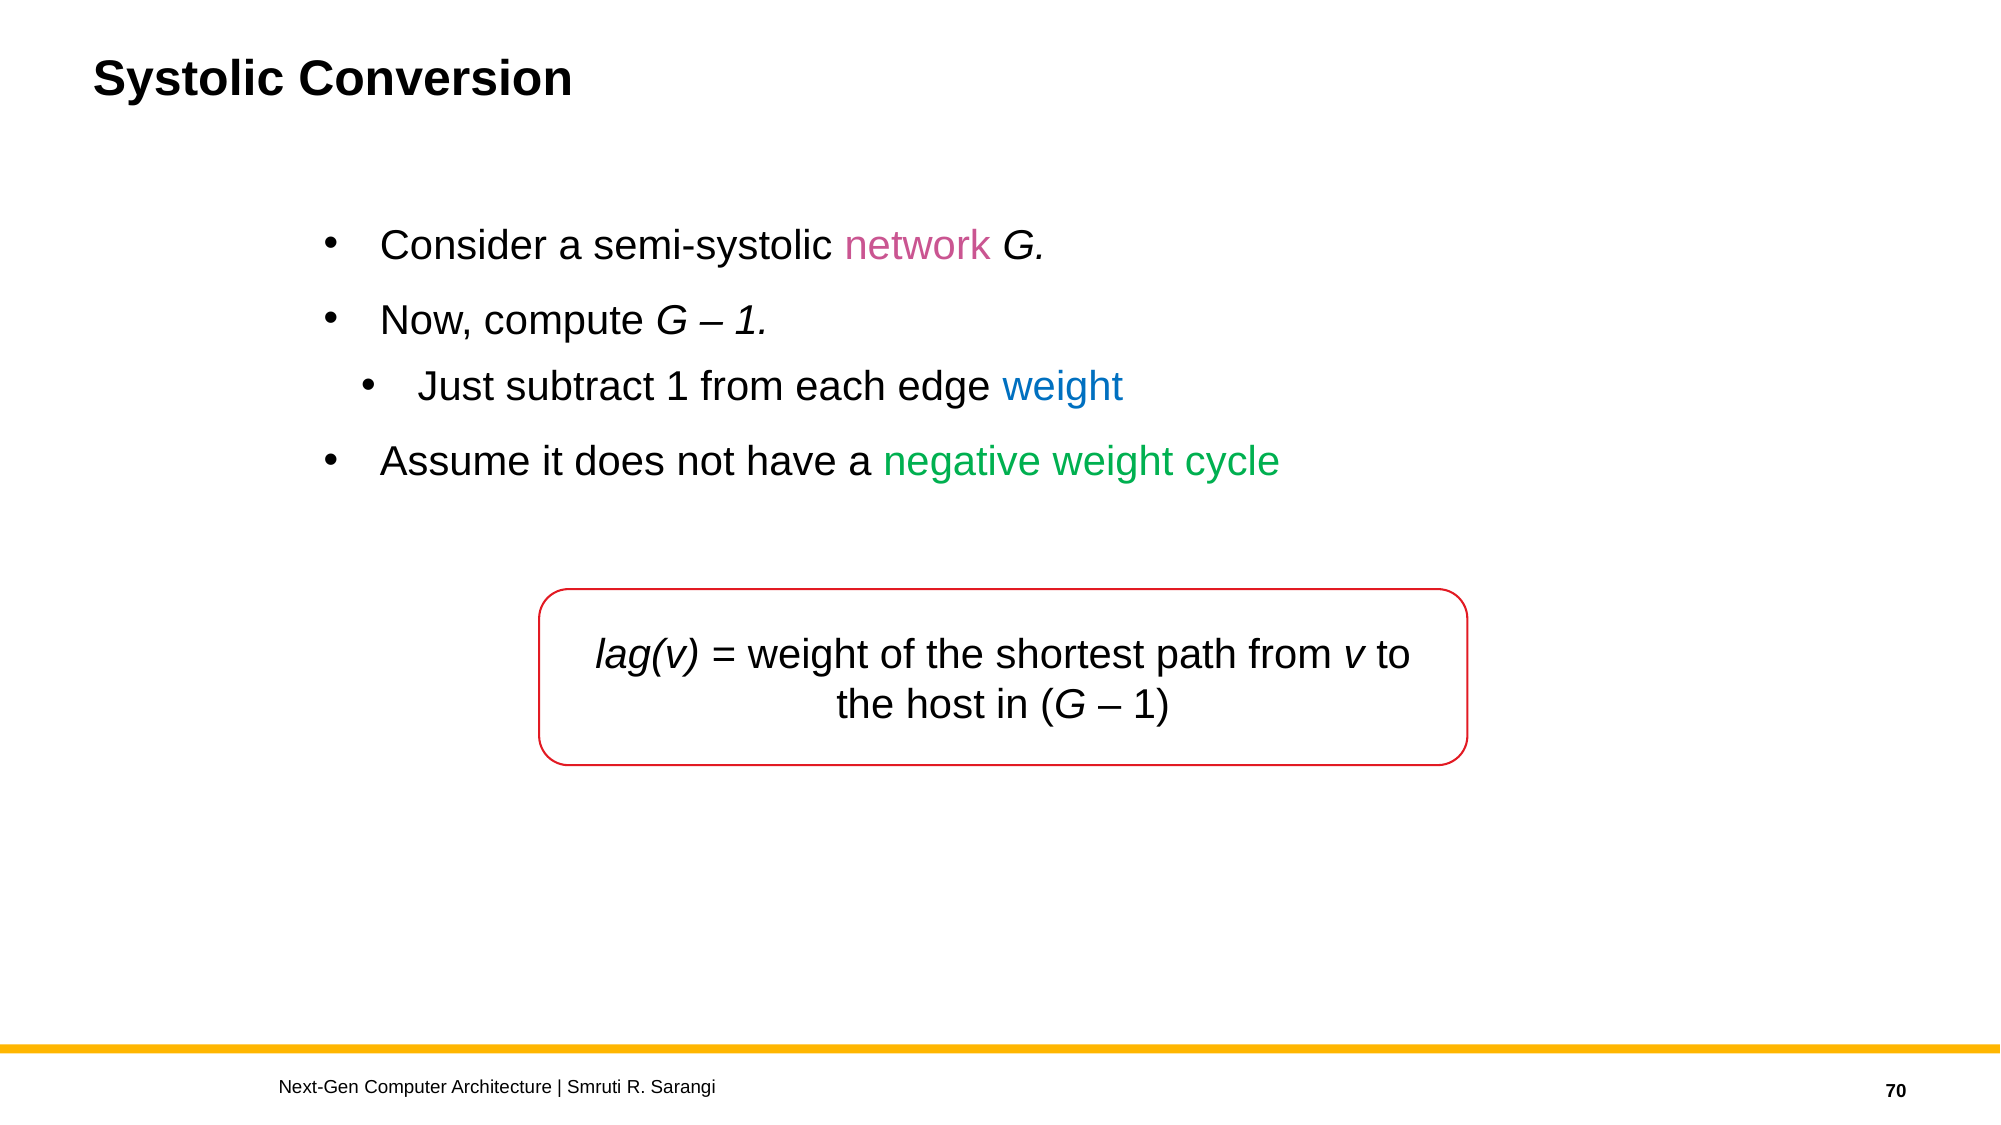

# Systolic Conversion
Consider a semi-systolic network G.
Now, compute G – 1.
Just subtract 1 from each edge weight
Assume it does not have a negative weight cycle

lag(v) = weight of the shortest path from v to the host in (G – 1)
Next-Gen Computer Architecture | Smruti R. Sarangi
70